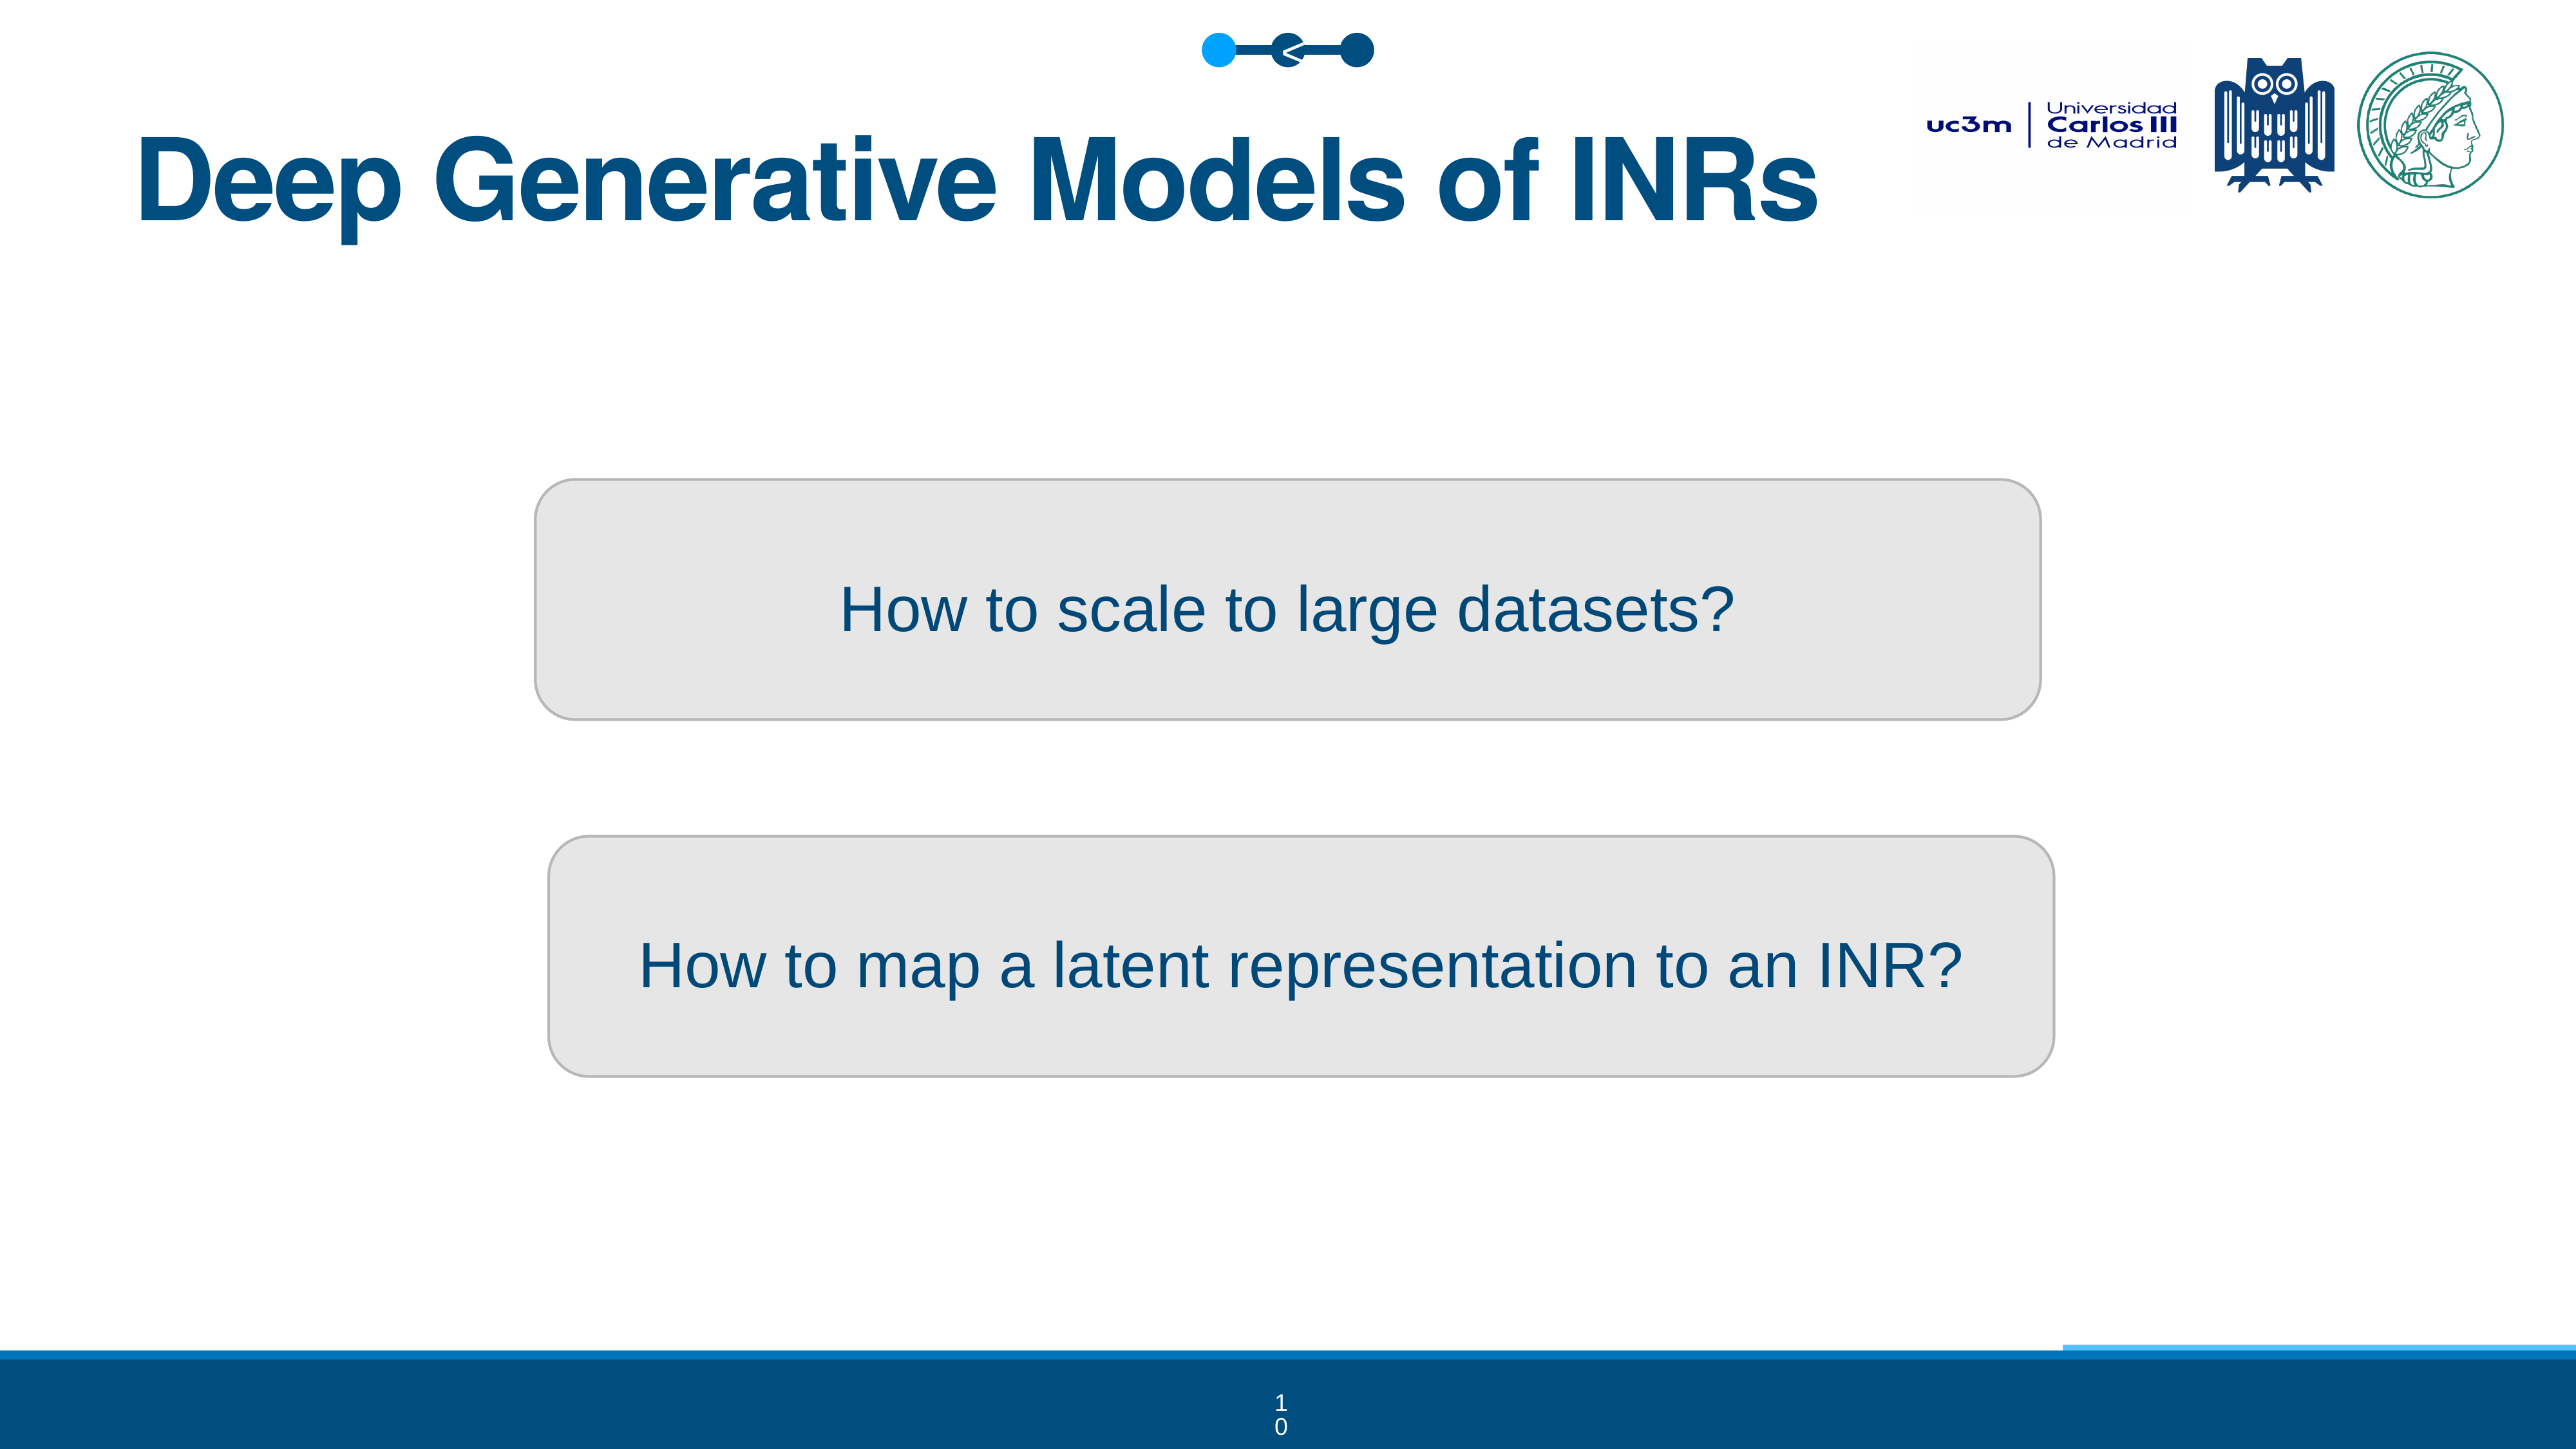

<

# Deep Generative Models of INRs

How to scale to large datasets?

How to map a latent representation to an INR?
10